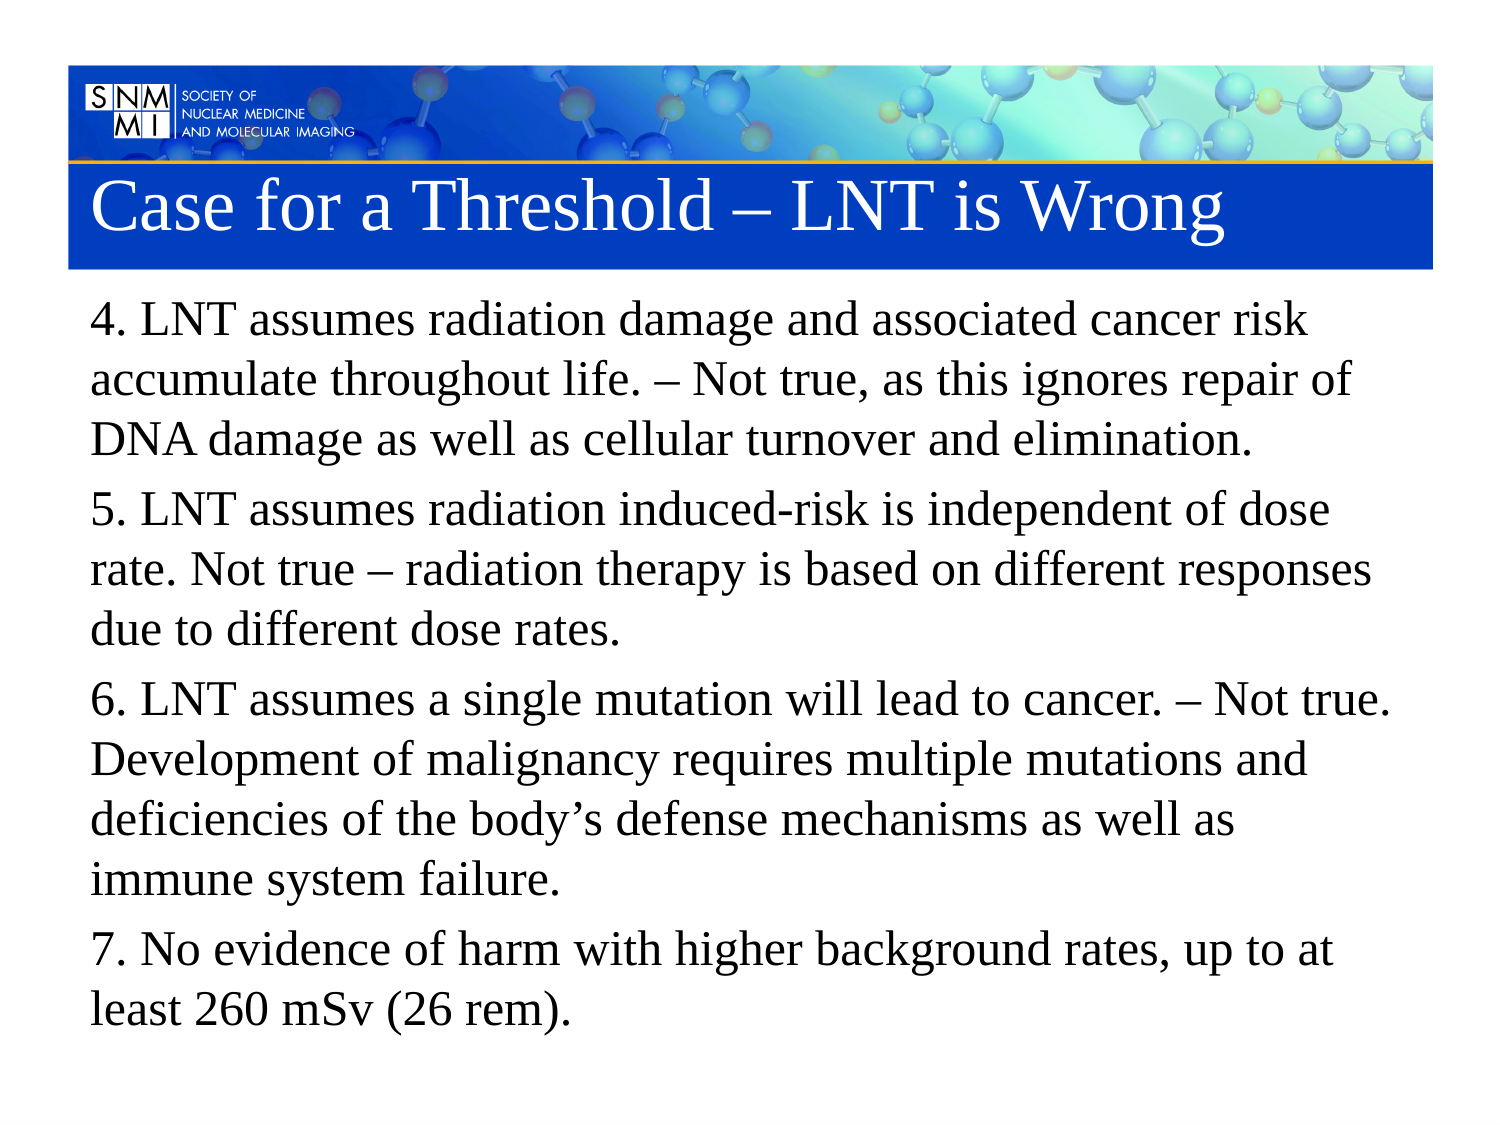

# Case for a Threshold – LNT is Wrong
4. LNT assumes radiation damage and associated cancer risk accumulate throughout life. – Not true, as this ignores repair of DNA damage as well as cellular turnover and elimination.
5. LNT assumes radiation induced-risk is independent of dose rate. Not true – radiation therapy is based on different responses due to different dose rates.
6. LNT assumes a single mutation will lead to cancer. – Not true. Development of malignancy requires multiple mutations and deficiencies of the body’s defense mechanisms as well as immune system failure.
7. No evidence of harm with higher background rates, up to at least 260 mSv (26 rem).